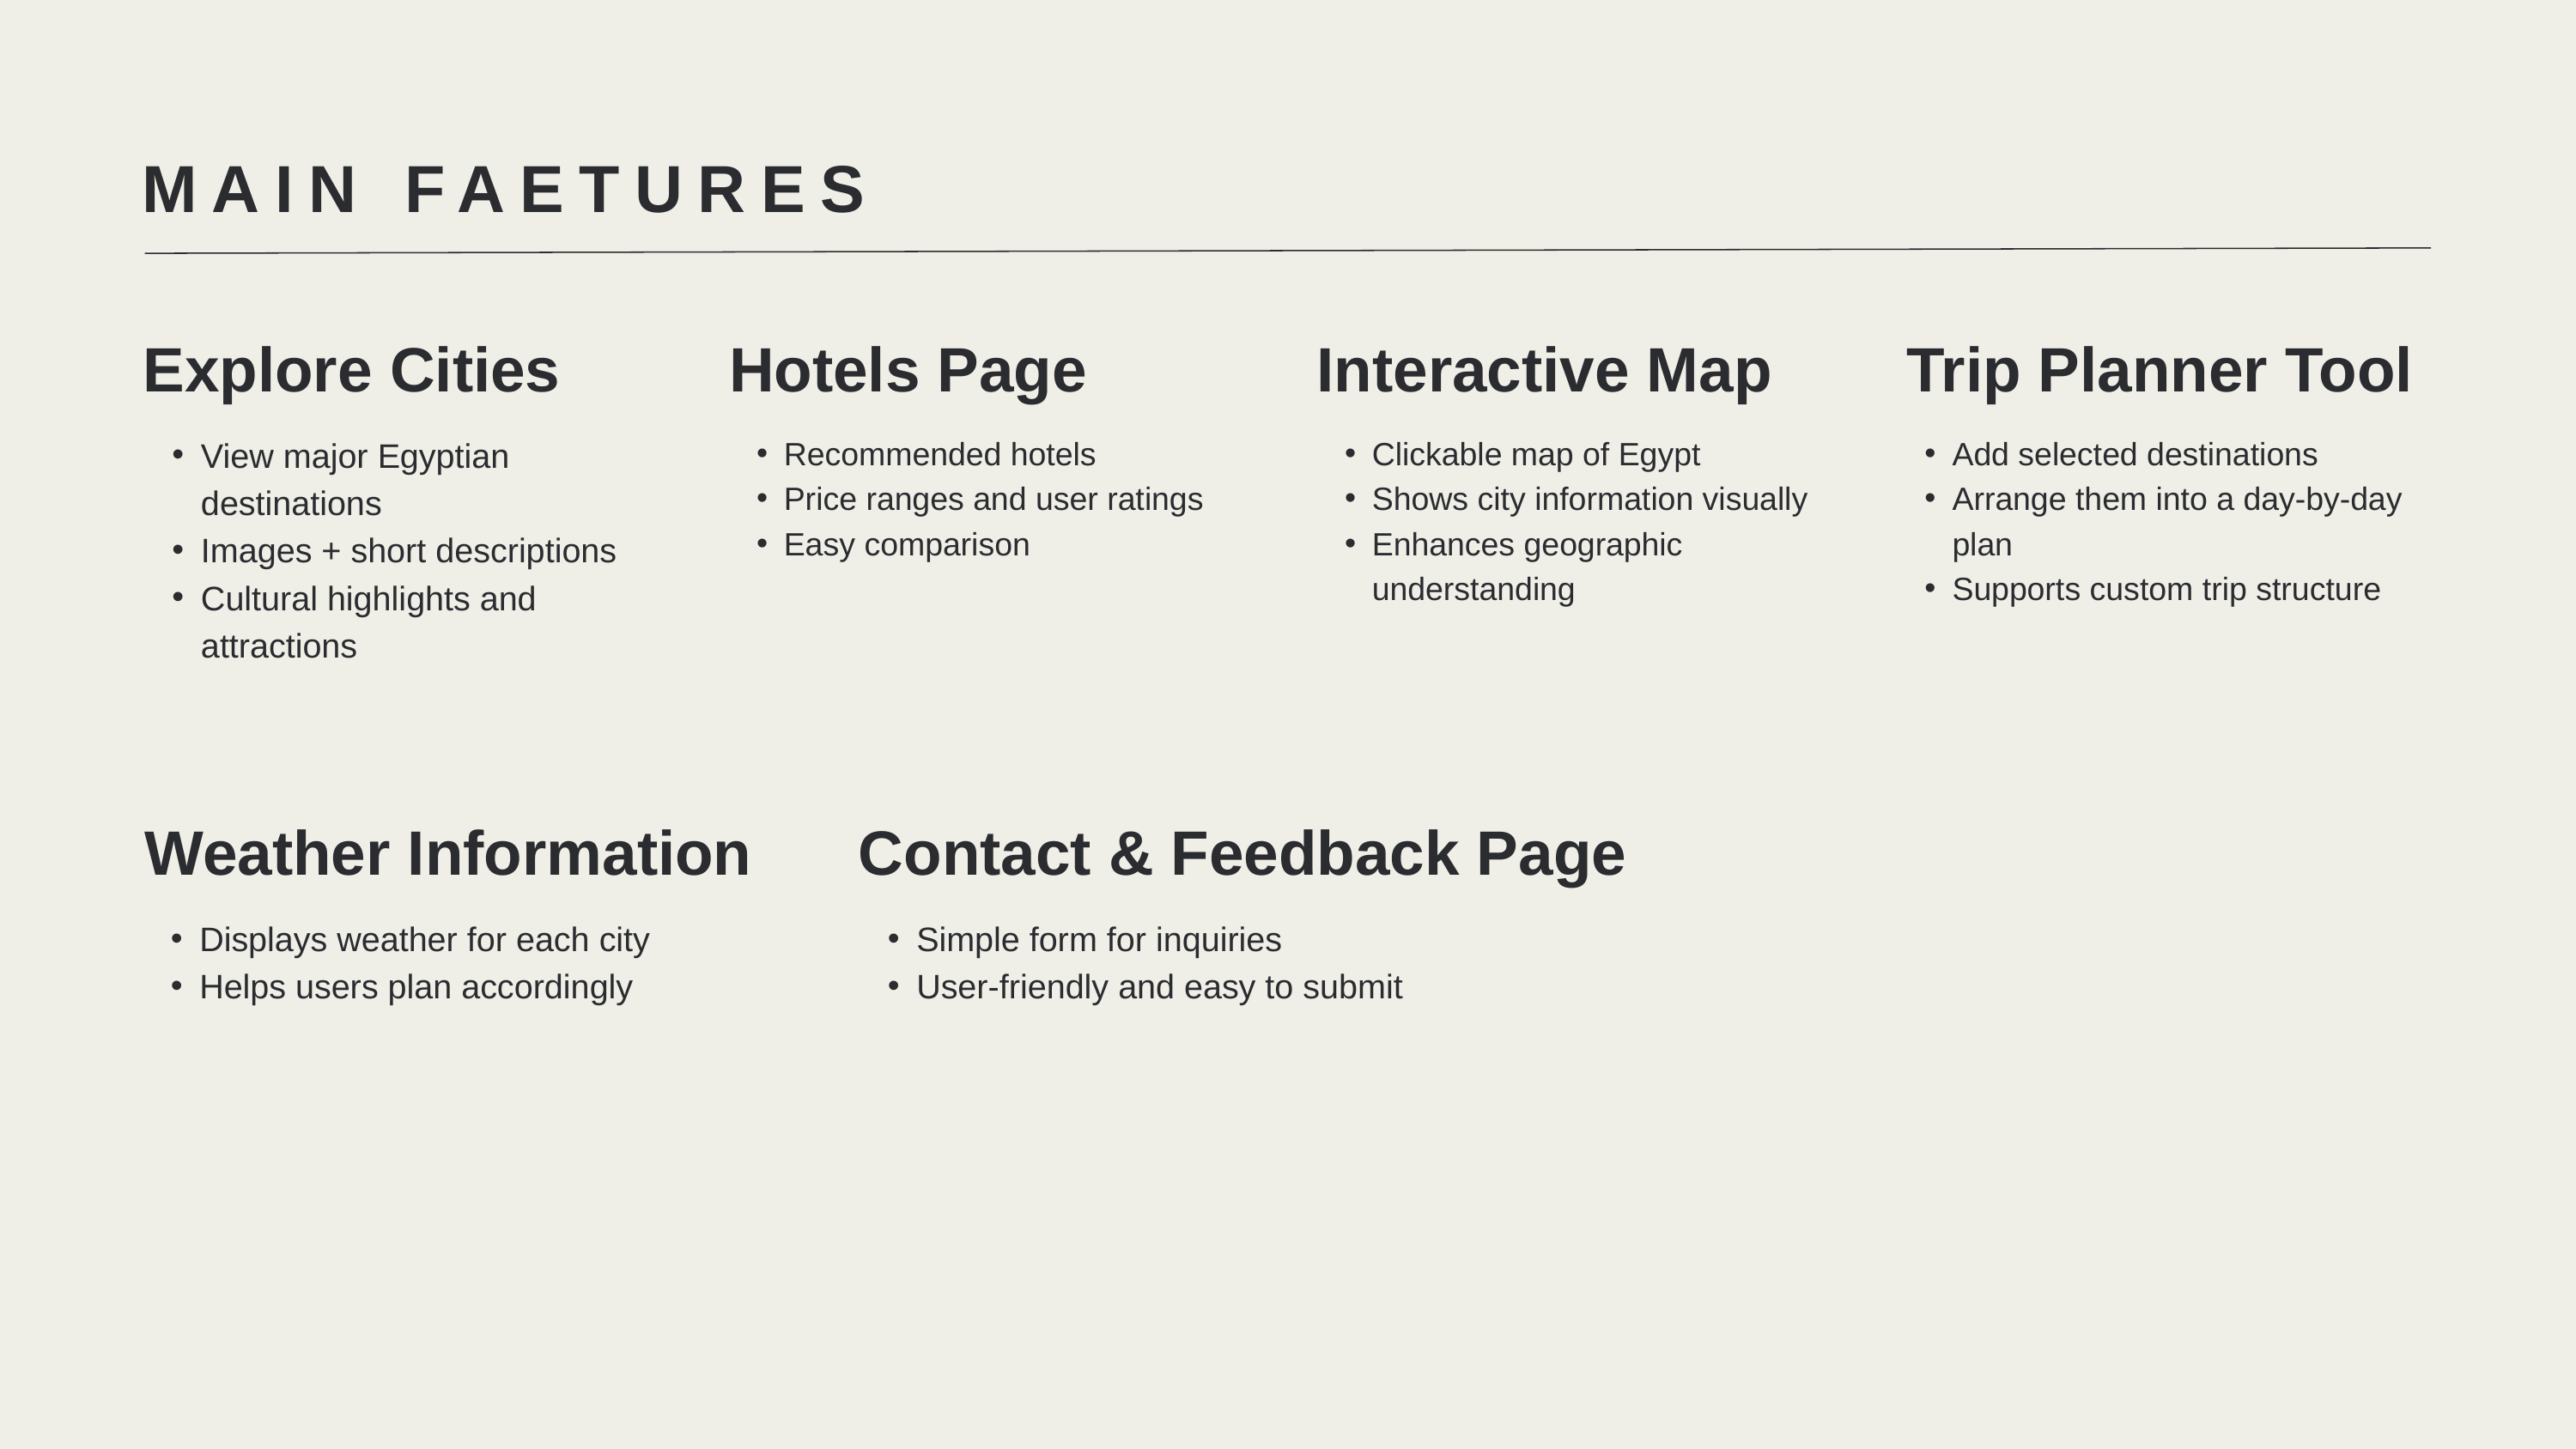

MAIN FAETURES

Explore Cities
Hotels Page
Interactive Map
Trip Planner Tool
View major Egyptian destinations
Images + short descriptions
Cultural highlights and attractions

Recommended hotels
Price ranges and user ratings
Easy comparison

Clickable map of Egypt
Shows city information visually
Enhances geographic understanding

Add selected destinations
Arrange them into a day-by-day plan
Supports custom trip structure

Weather Information
Contact & Feedback Page
Displays weather for each city
Helps users plan accordingly

Simple form for inquiries
User-friendly and easy to submit